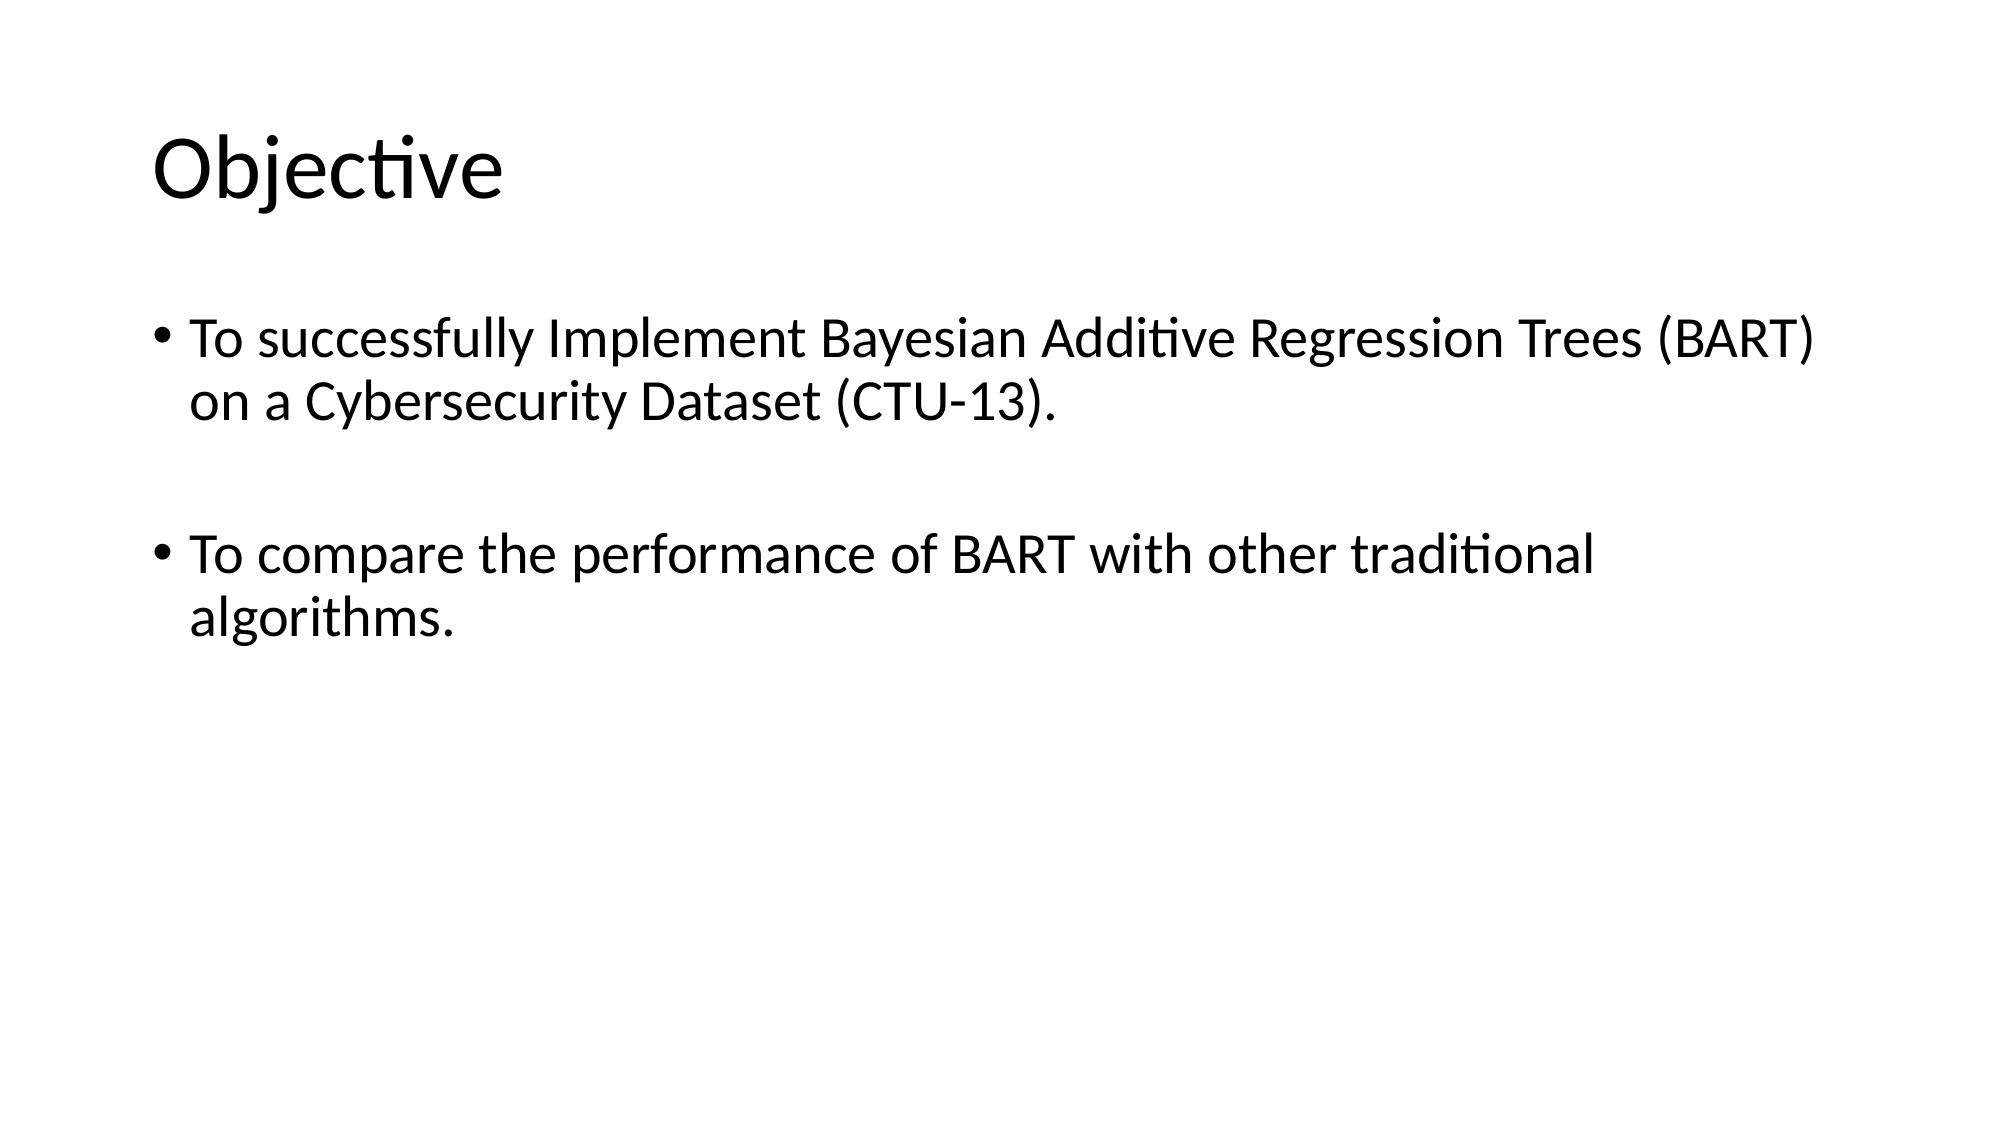

# Objective
To successfully Implement Bayesian Additive Regression Trees (BART) on a Cybersecurity Dataset (CTU-13).
To compare the performance of BART with other traditional algorithms.